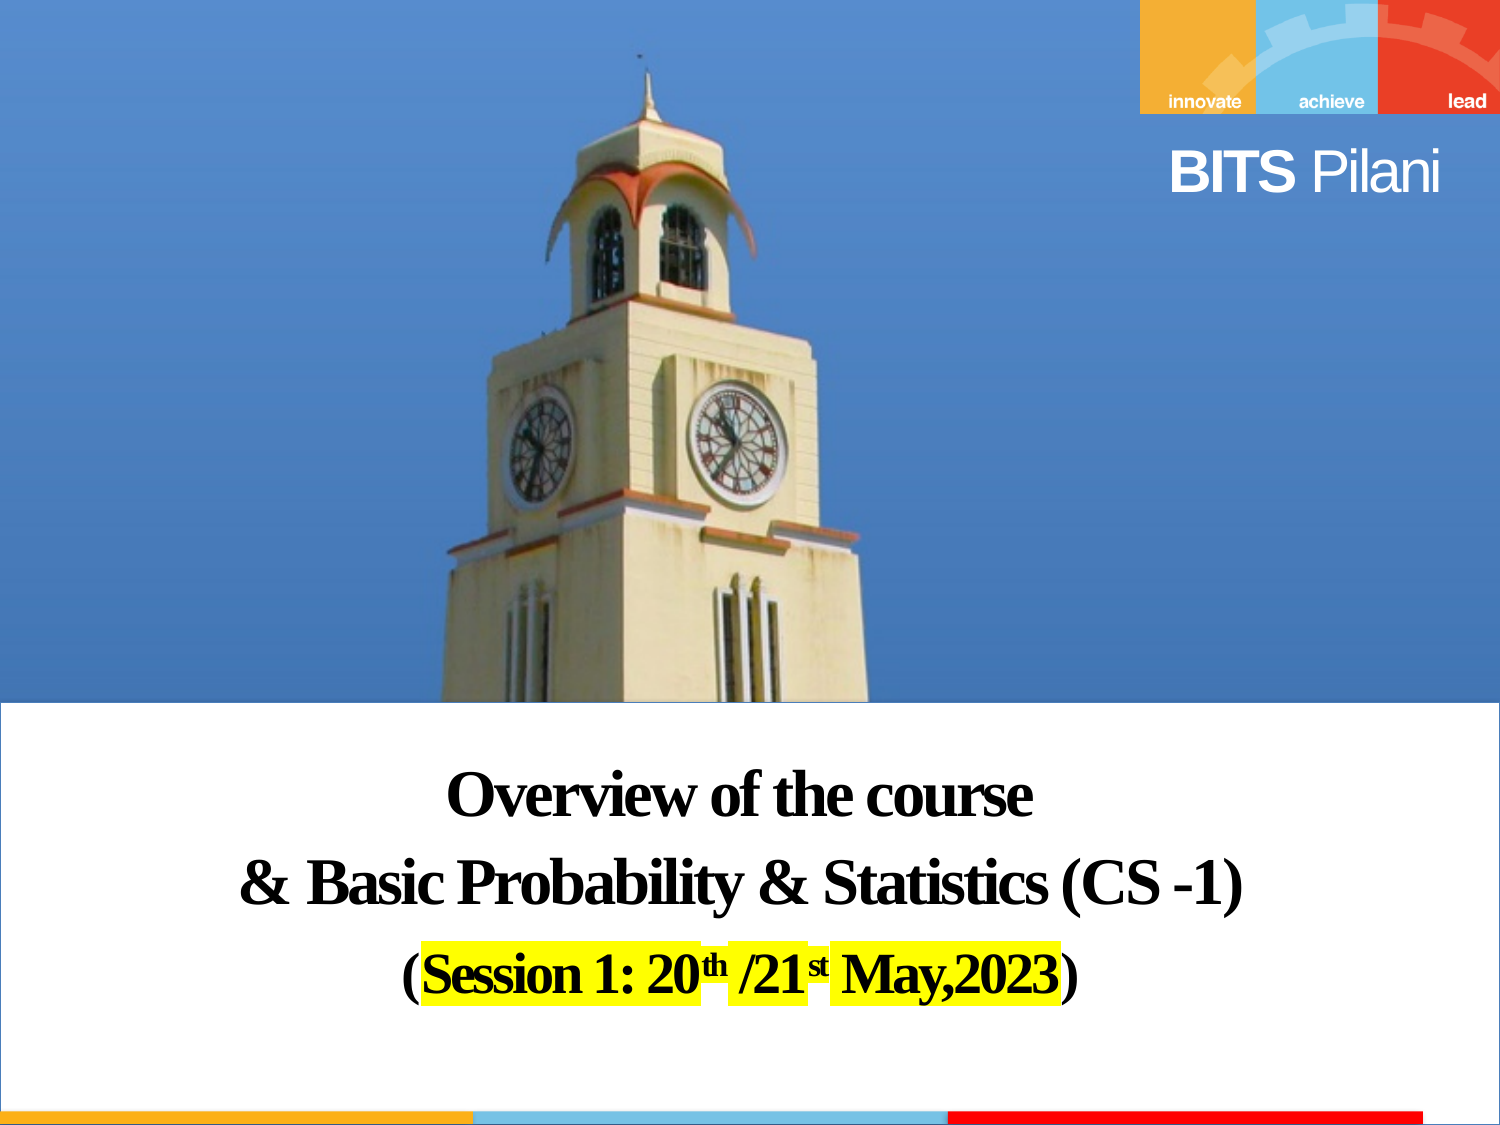

Overview of the course
& Basic Probability & Statistics (CS -1)
(Session 1: 20th /21st May,2023)